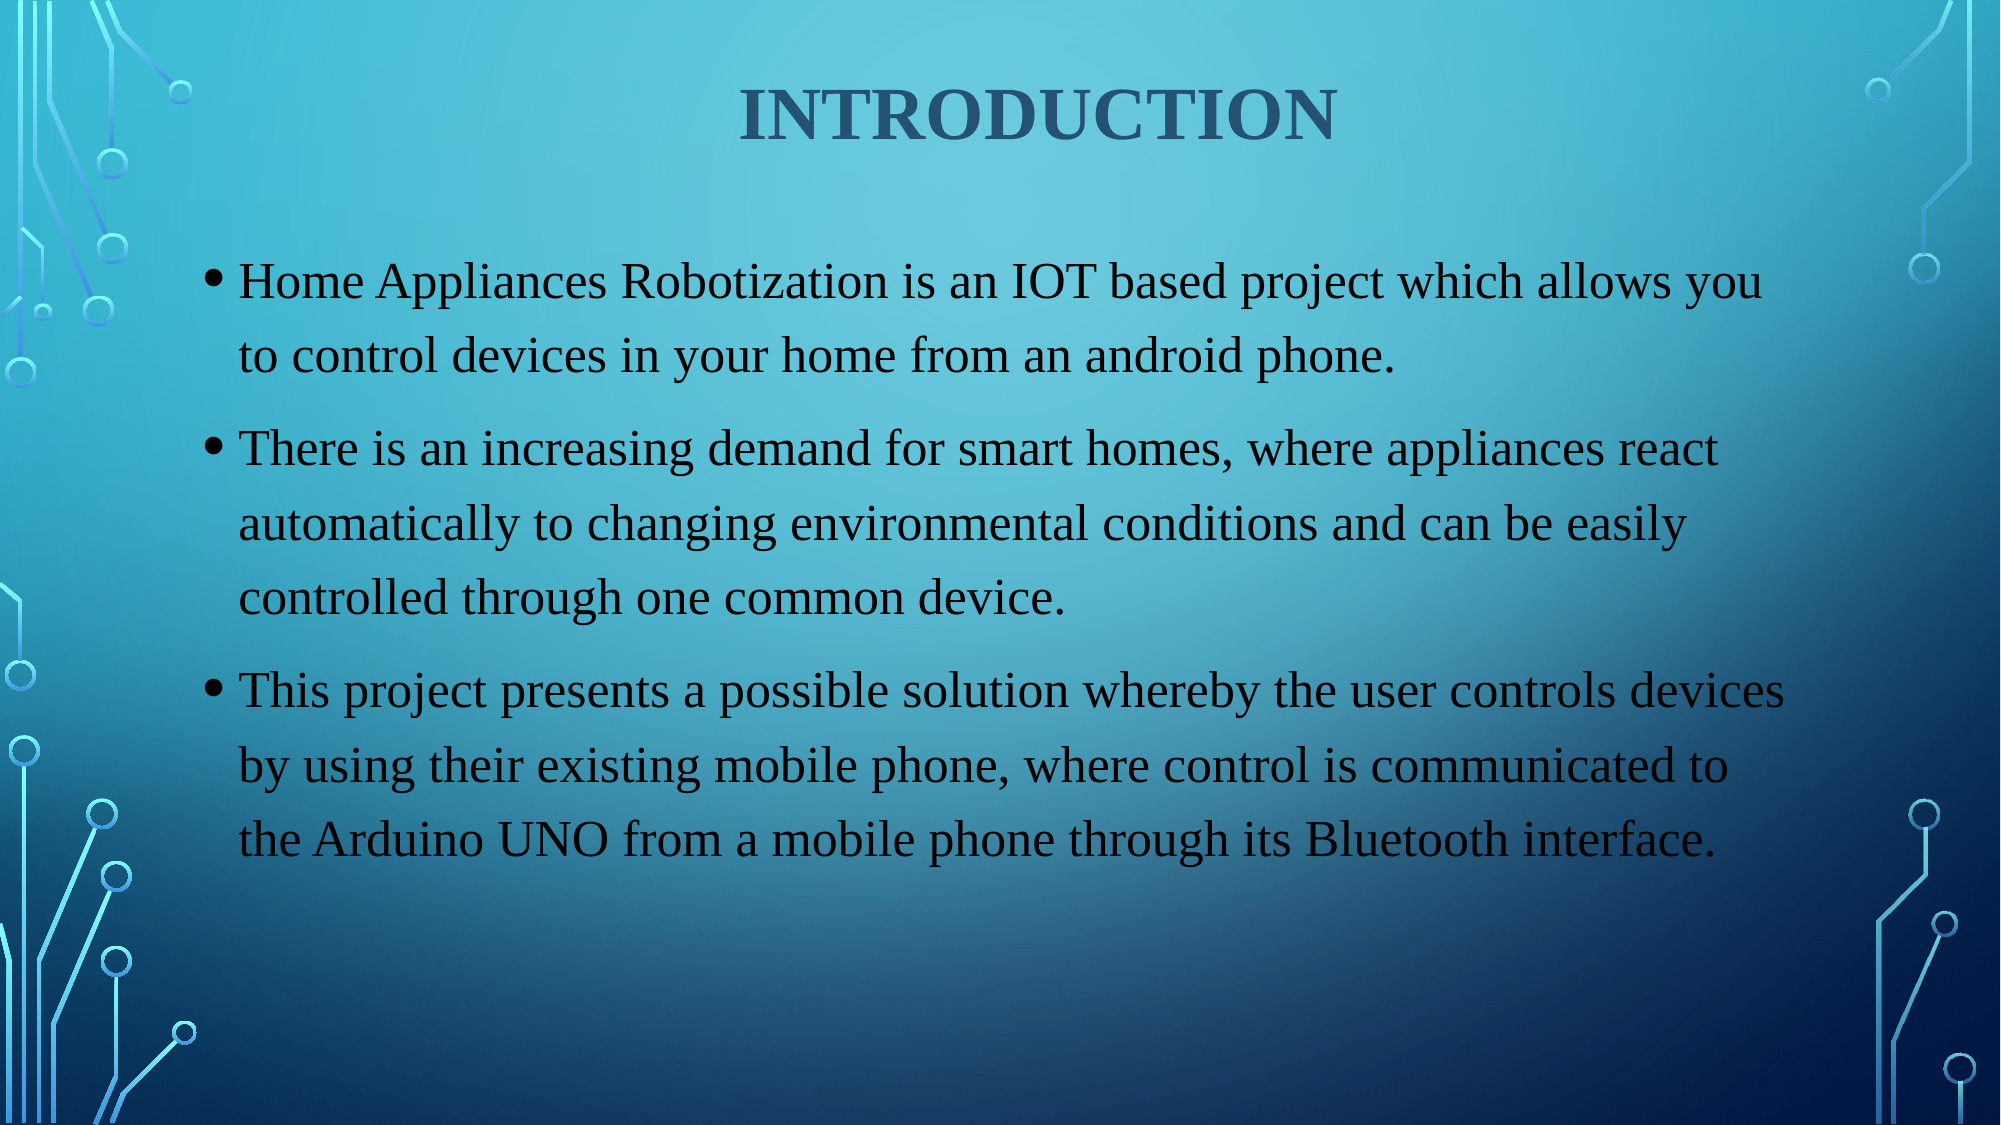

# INTRODUCTION
Home Appliances Robotization is an IOT based project which allows you to control devices in your home from an android phone.
There is an increasing demand for smart homes, where appliances react automatically to changing environmental conditions and can be easily controlled through one common device.
This project presents a possible solution whereby the user controls devices by using their existing mobile phone, where control is communicated to the Arduino UNO from a mobile phone through its Bluetooth interface.